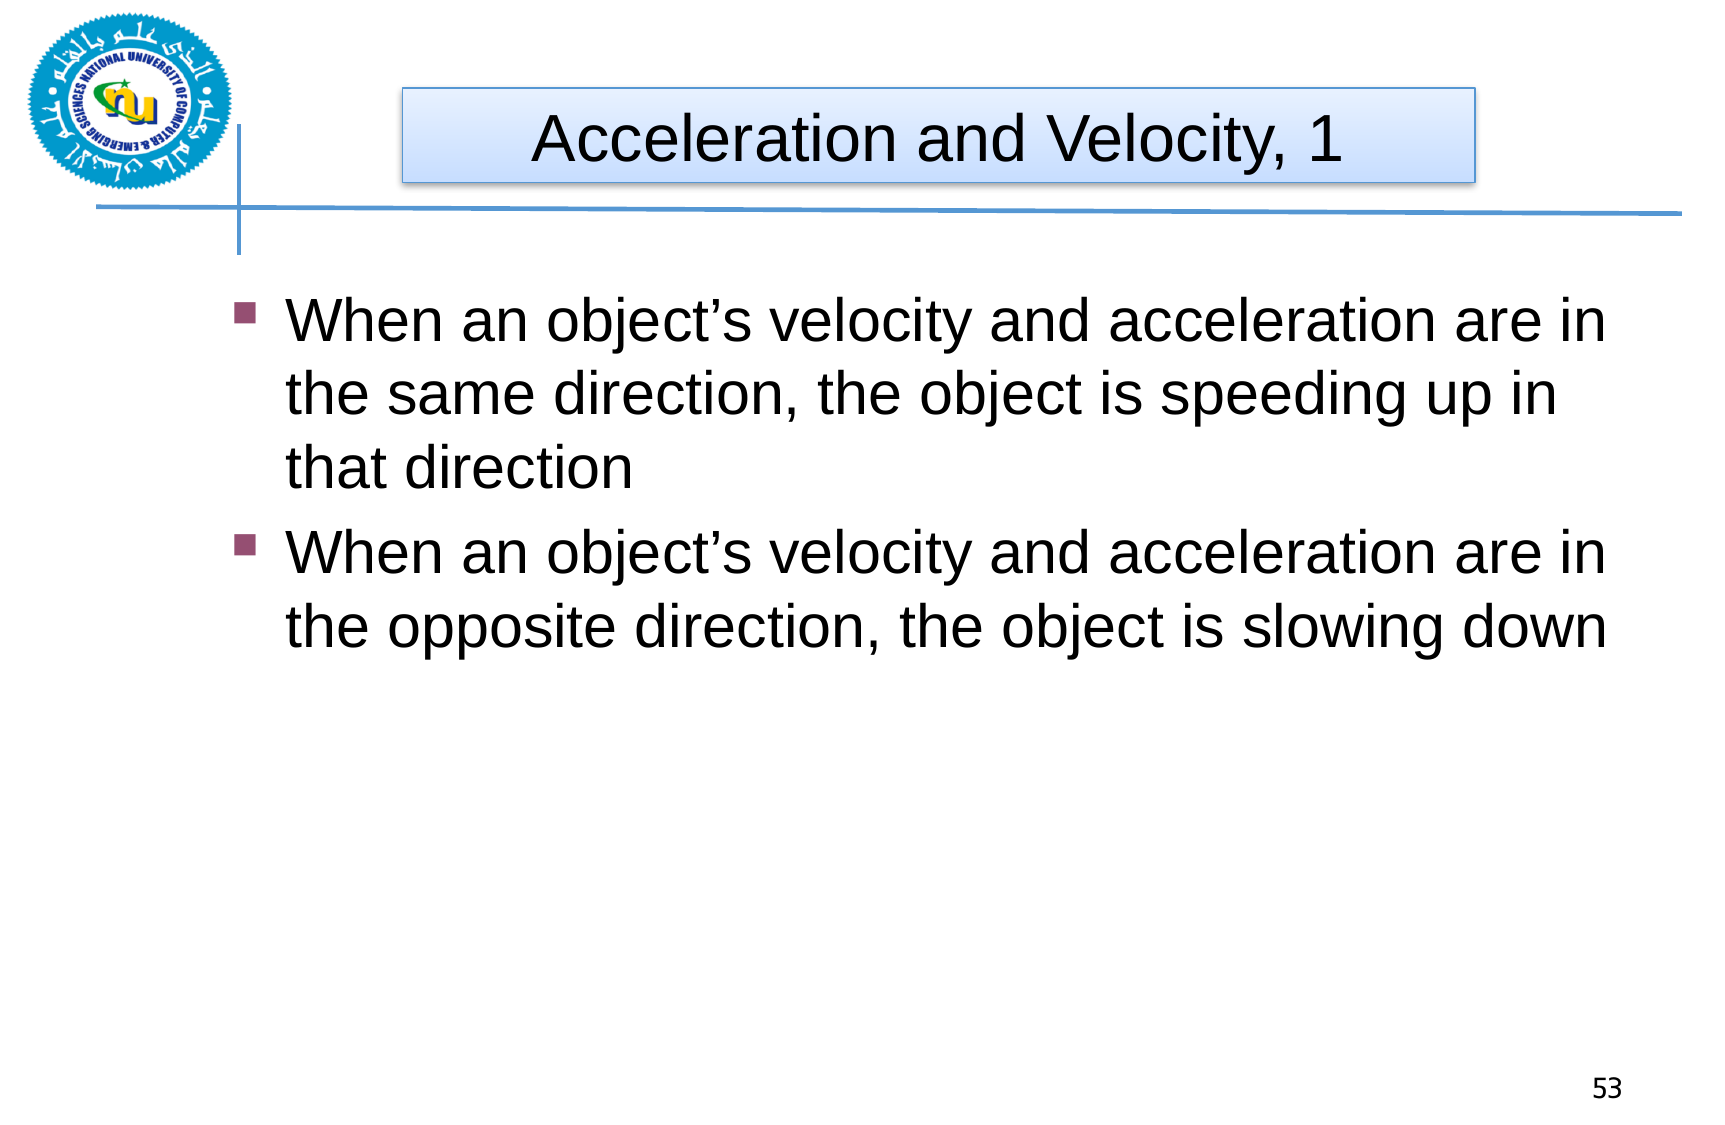

Acceleration and Velocity, 1
When an object’s velocity and acceleration are in the same direction, the object is speeding up in that direction
When an object’s velocity and acceleration are in the opposite direction, the object is slowing down

53